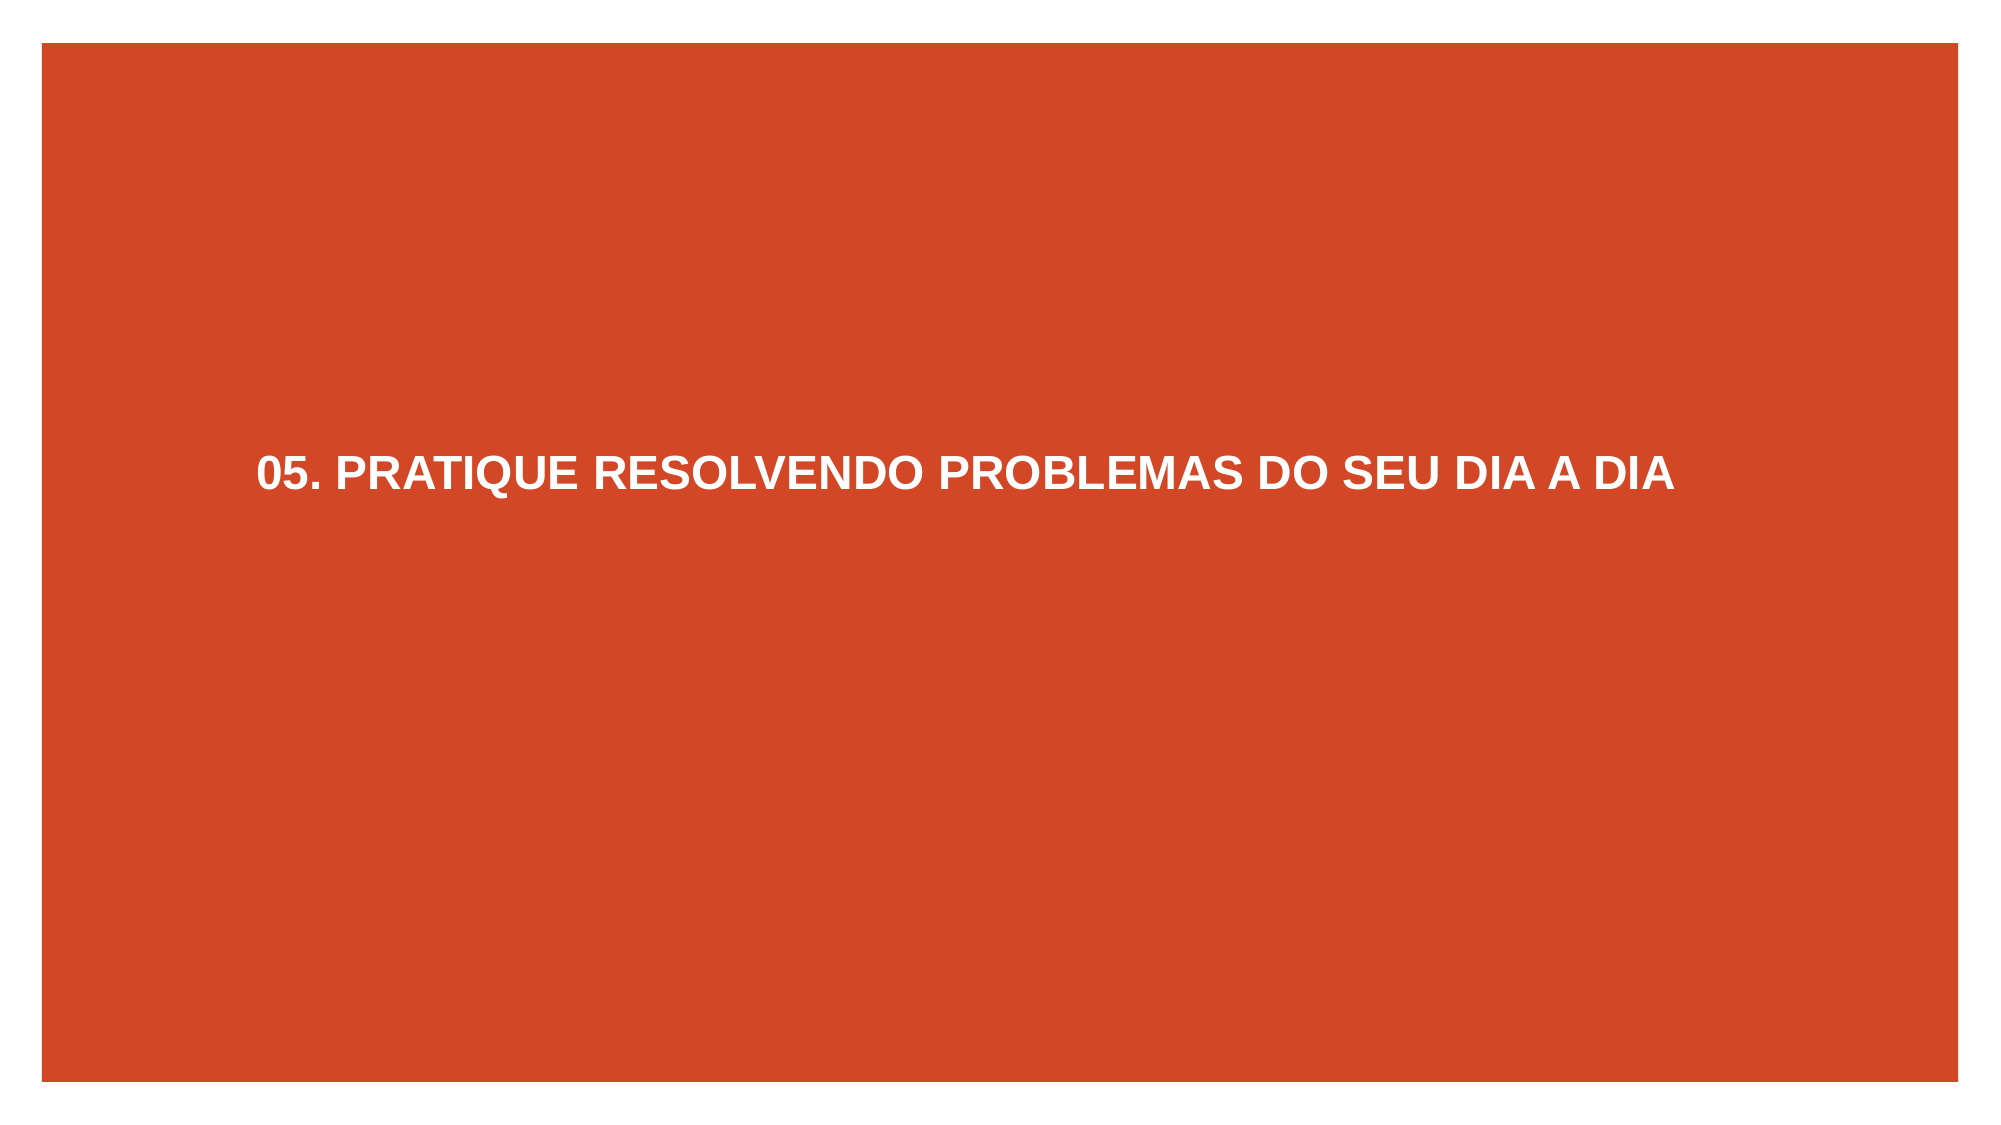

05. PRATIQUE RESOLVENDO PROBLEMAS DO SEU DIA A DIA